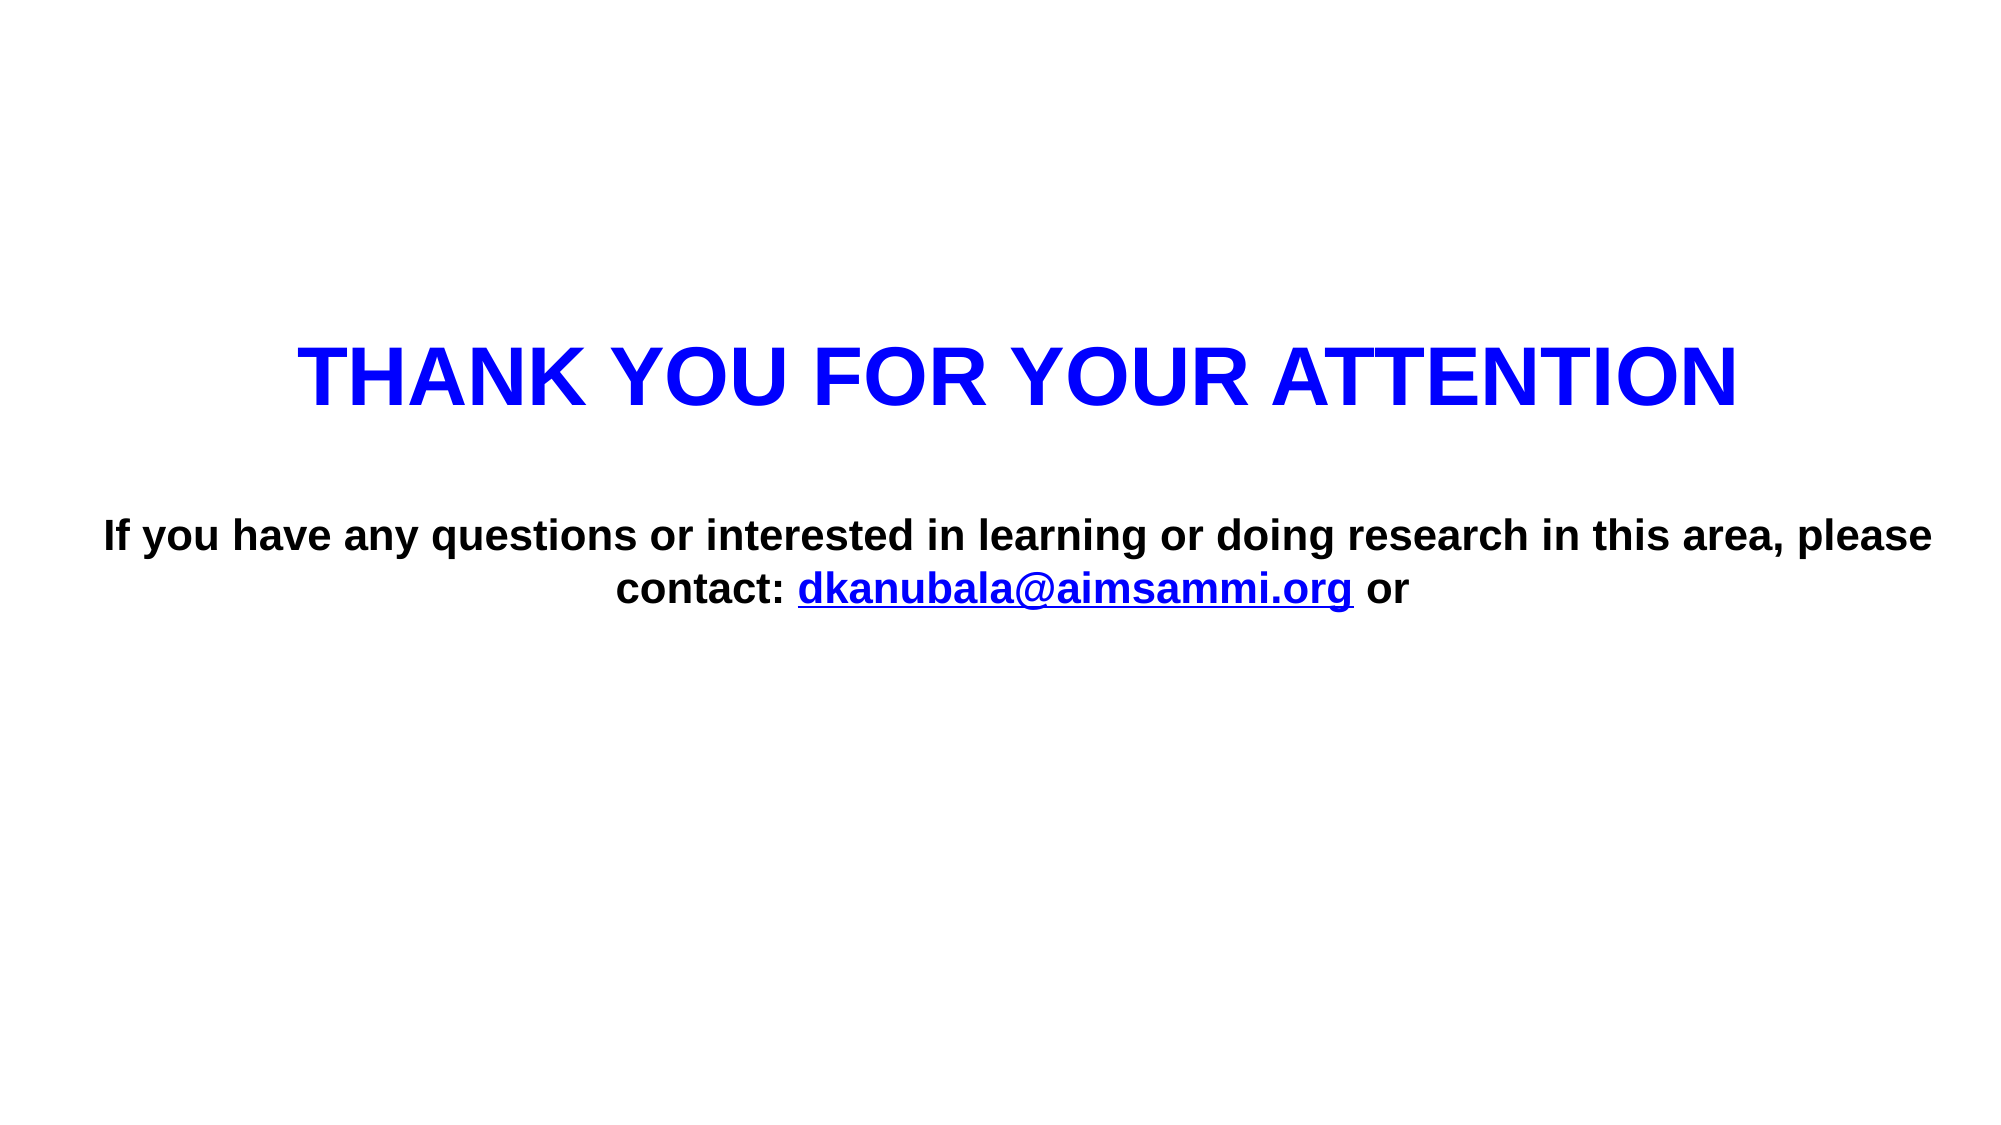

# THANK YOU FOR YOUR ATTENTION

If you have any questions or interested in learning or doing research in this area, please contact: dkanubala@aimsammi.org or